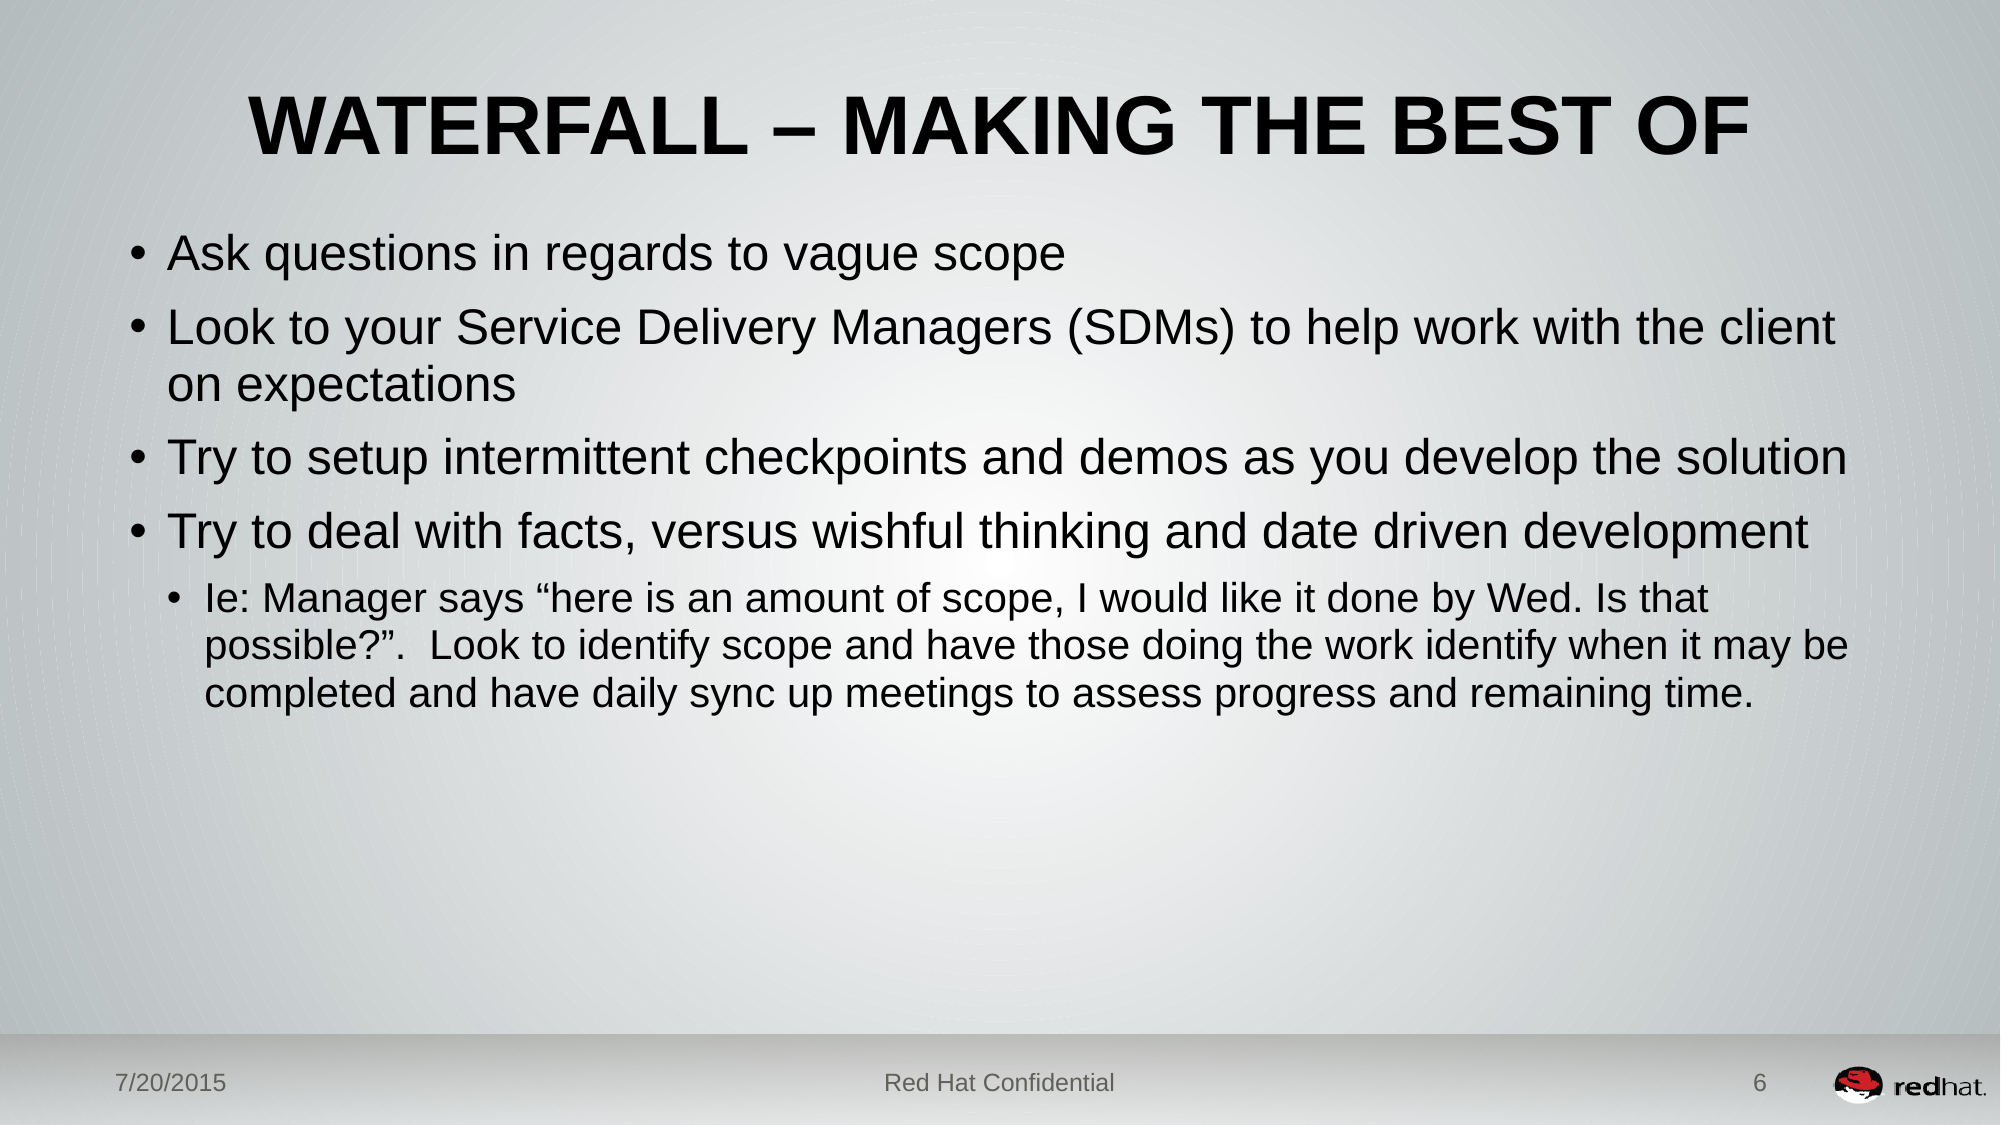

# Waterfall – Making the best of
Ask questions in regards to vague scope
Look to your Service Delivery Managers (SDMs) to help work with the client on expectations
Try to setup intermittent checkpoints and demos as you develop the solution
Try to deal with facts, versus wishful thinking and date driven development
Ie: Manager says “here is an amount of scope, I would like it done by Wed. Is that possible?”.  Look to identify scope and have those doing the work identify when it may be completed and have daily sync up meetings to assess progress and remaining time.
7/20/2015
Red Hat Confidential
6